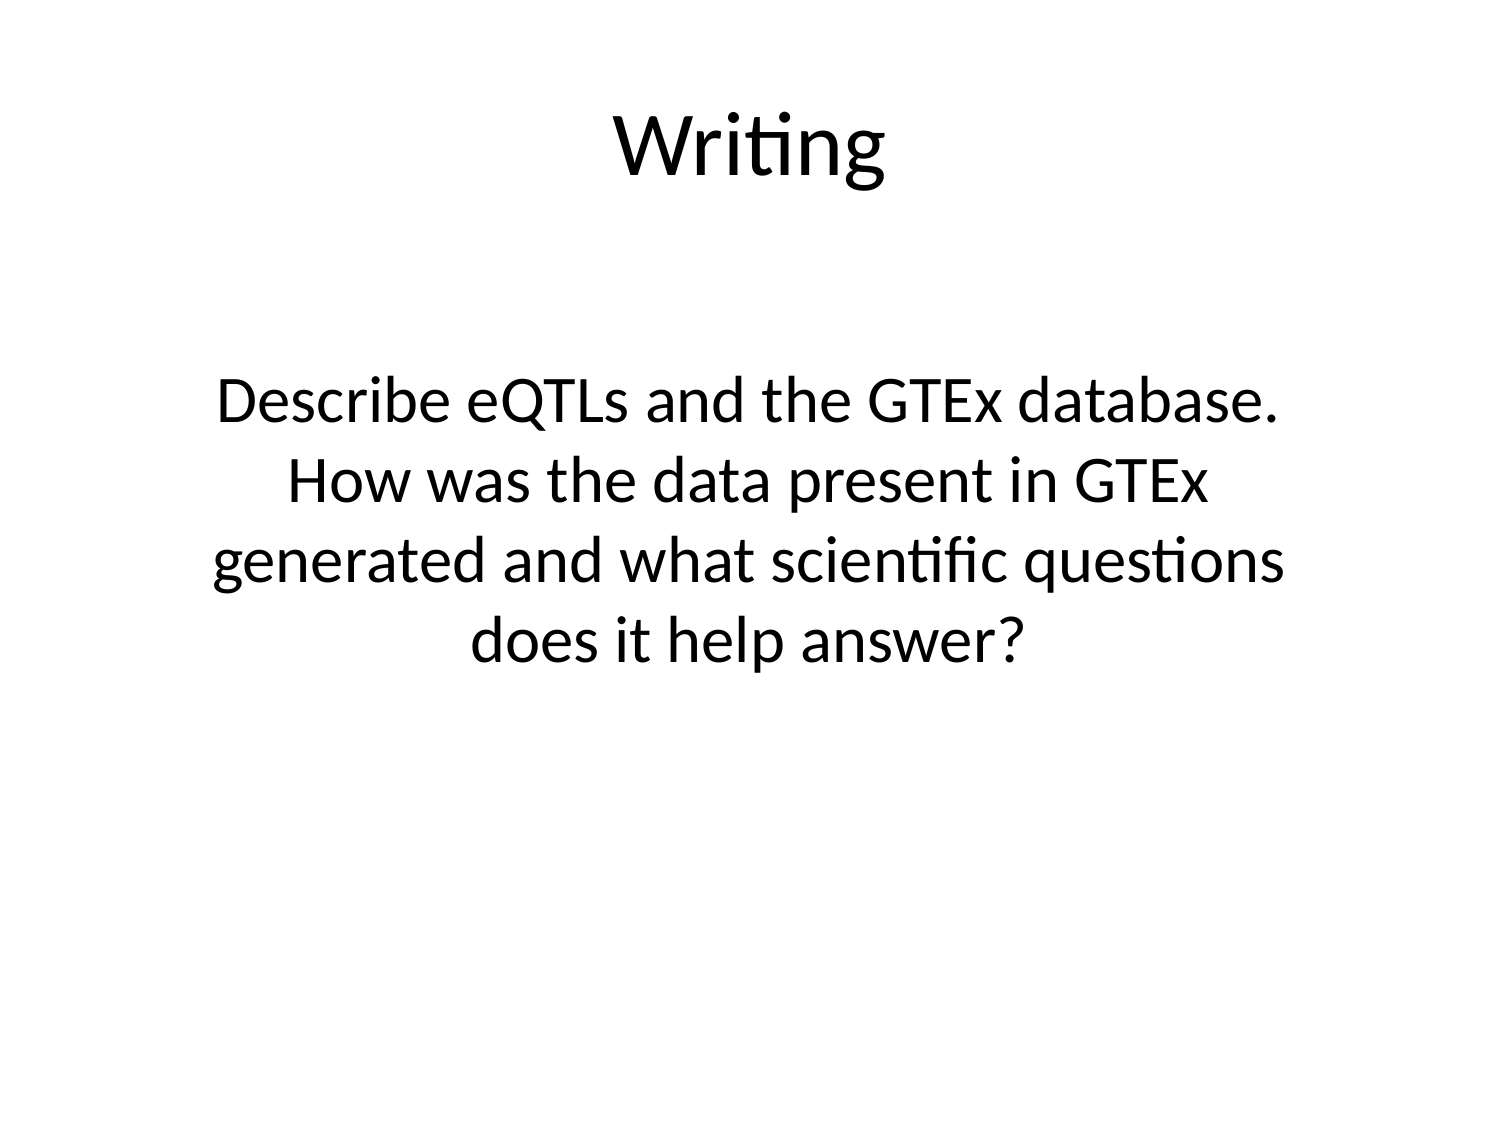

Describe eQTLs and the GTEx database. How was the data present in GTEx generated and what scientific questions does it help answer?

# Writing